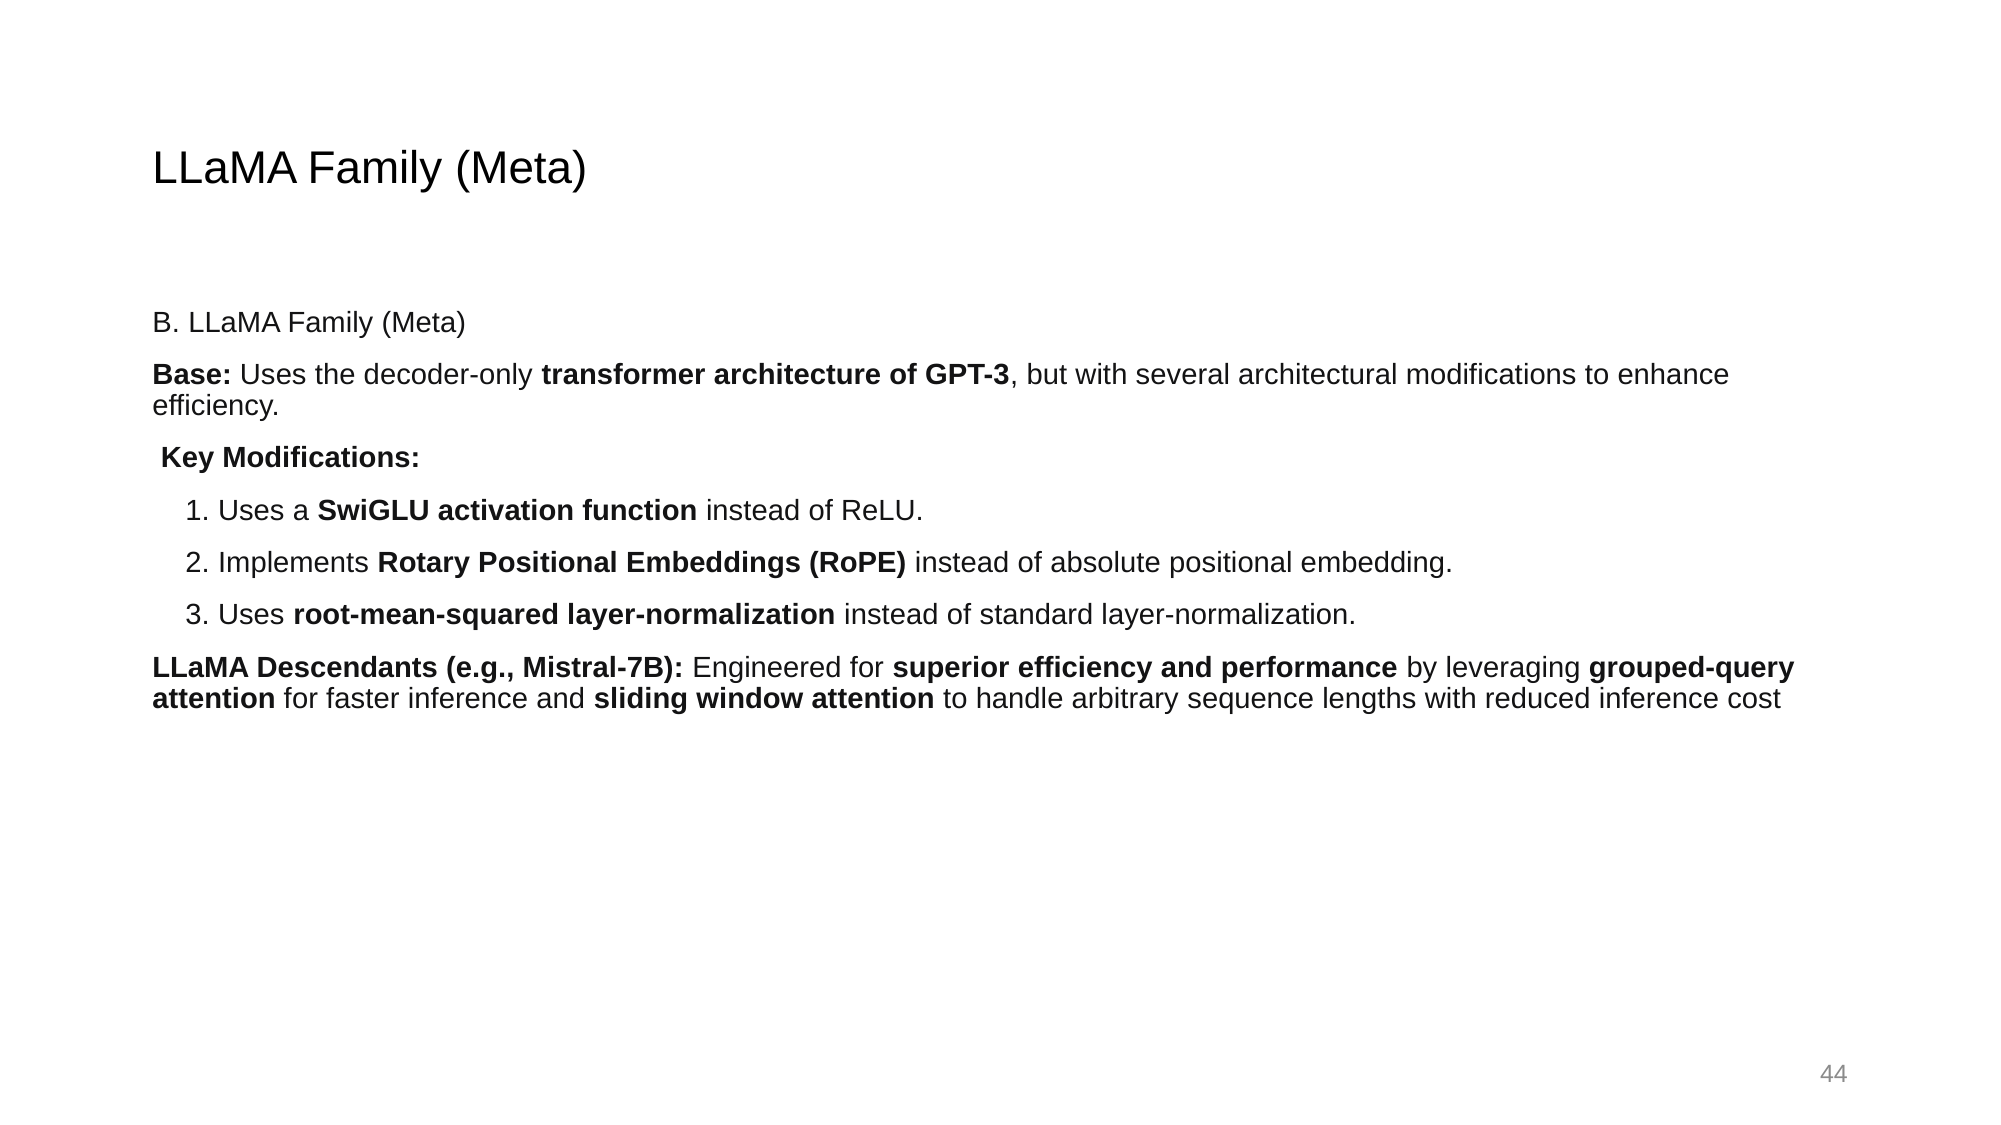

# LLaMA Family (Meta)
B. LLaMA Family (Meta)
Base: Uses the decoder-only transformer architecture of GPT-3, but with several architectural modifications to enhance efficiency.
 Key Modifications:
    1. Uses a SwiGLU activation function instead of ReLU.
    2. Implements Rotary Positional Embeddings (RoPE) instead of absolute positional embedding.
    3. Uses root-mean-squared layer-normalization instead of standard layer-normalization.
LLaMA Descendants (e.g., Mistral-7B): Engineered for superior efficiency and performance by leveraging grouped-query attention for faster inference and sliding window attention to handle arbitrary sequence lengths with reduced inference cost
44